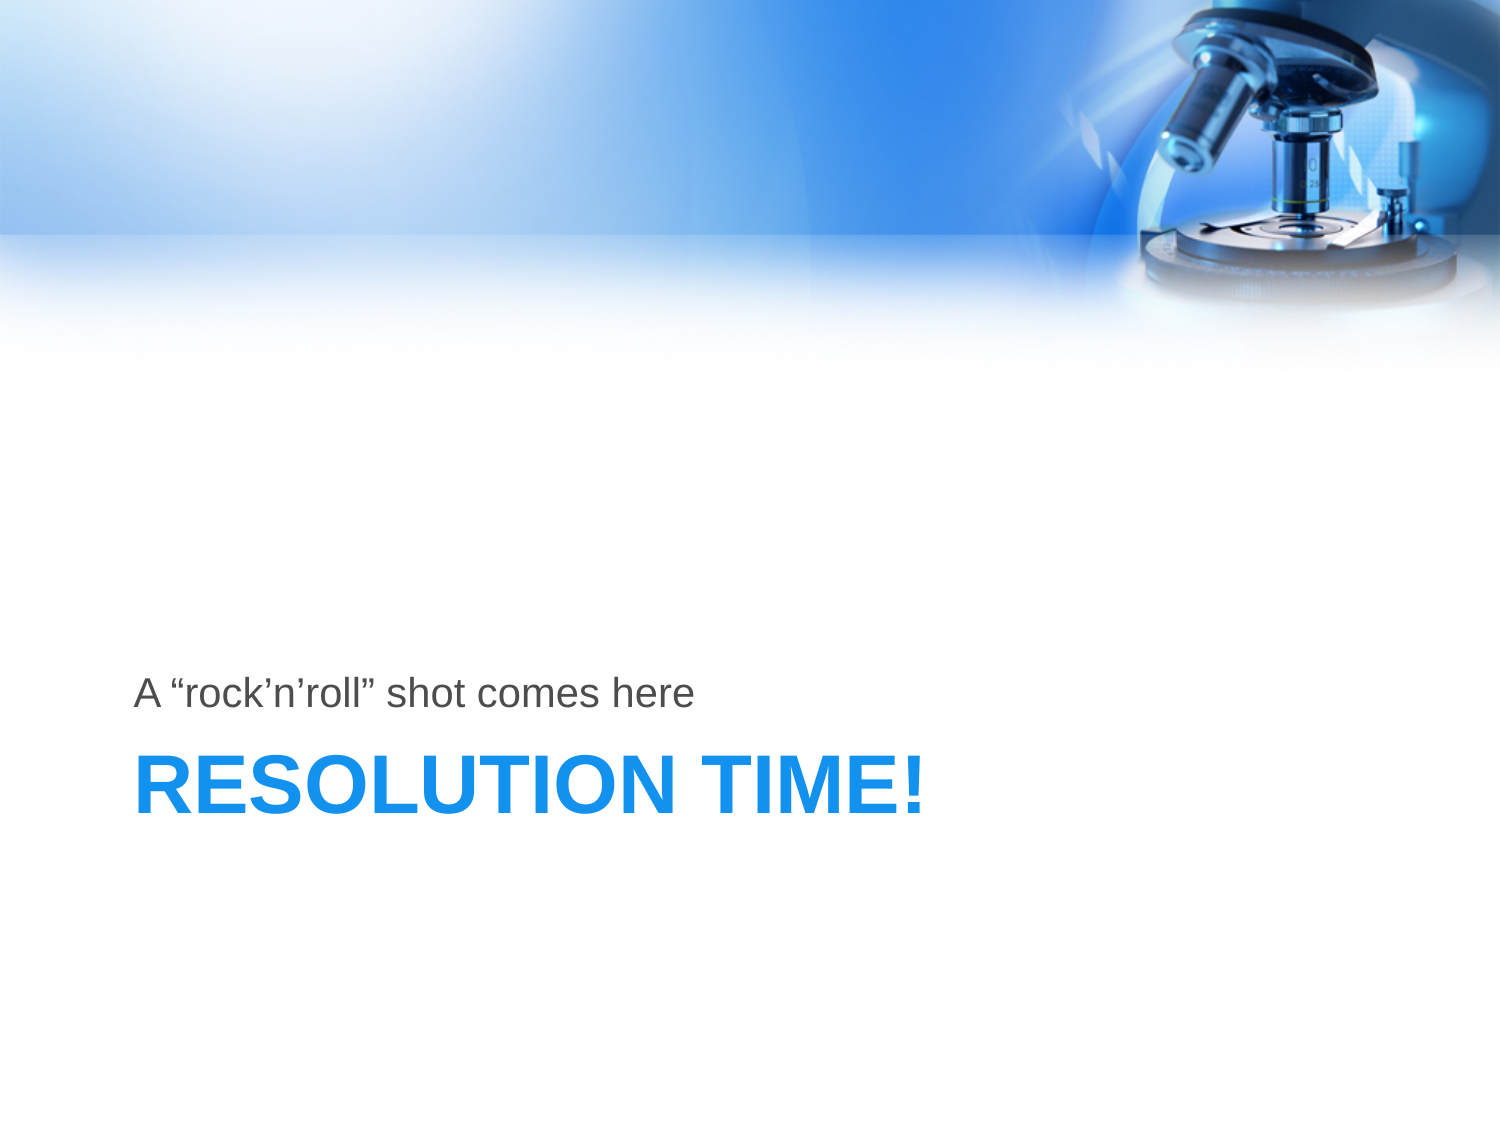

A “rock’n’roll” shot comes here
# Resolution Time!